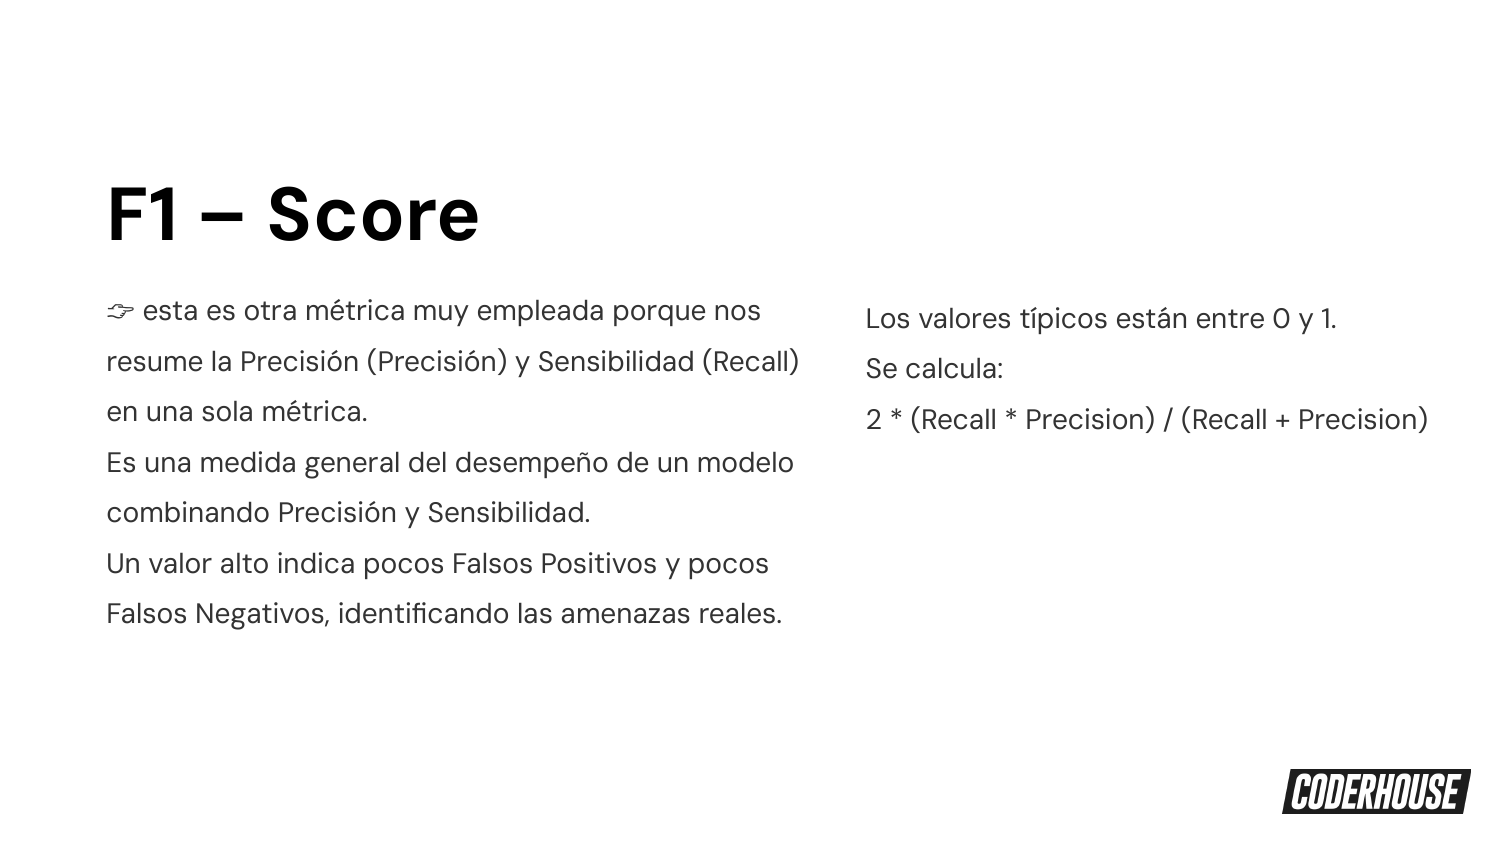

F1 – Score
👉 esta es otra métrica muy empleada porque nos resume la Precisión (Precisión) y Sensibilidad (Recall) en una sola métrica.
Es una medida general del desempeño de un modelo combinando Precisión y Sensibilidad.
Un valor alto indica pocos Falsos Positivos y pocos Falsos Negativos, identificando las amenazas reales.

Los valores típicos están entre 0 y 1.
Se calcula:
2 * (Recall * Precision) / (Recall + Precision)